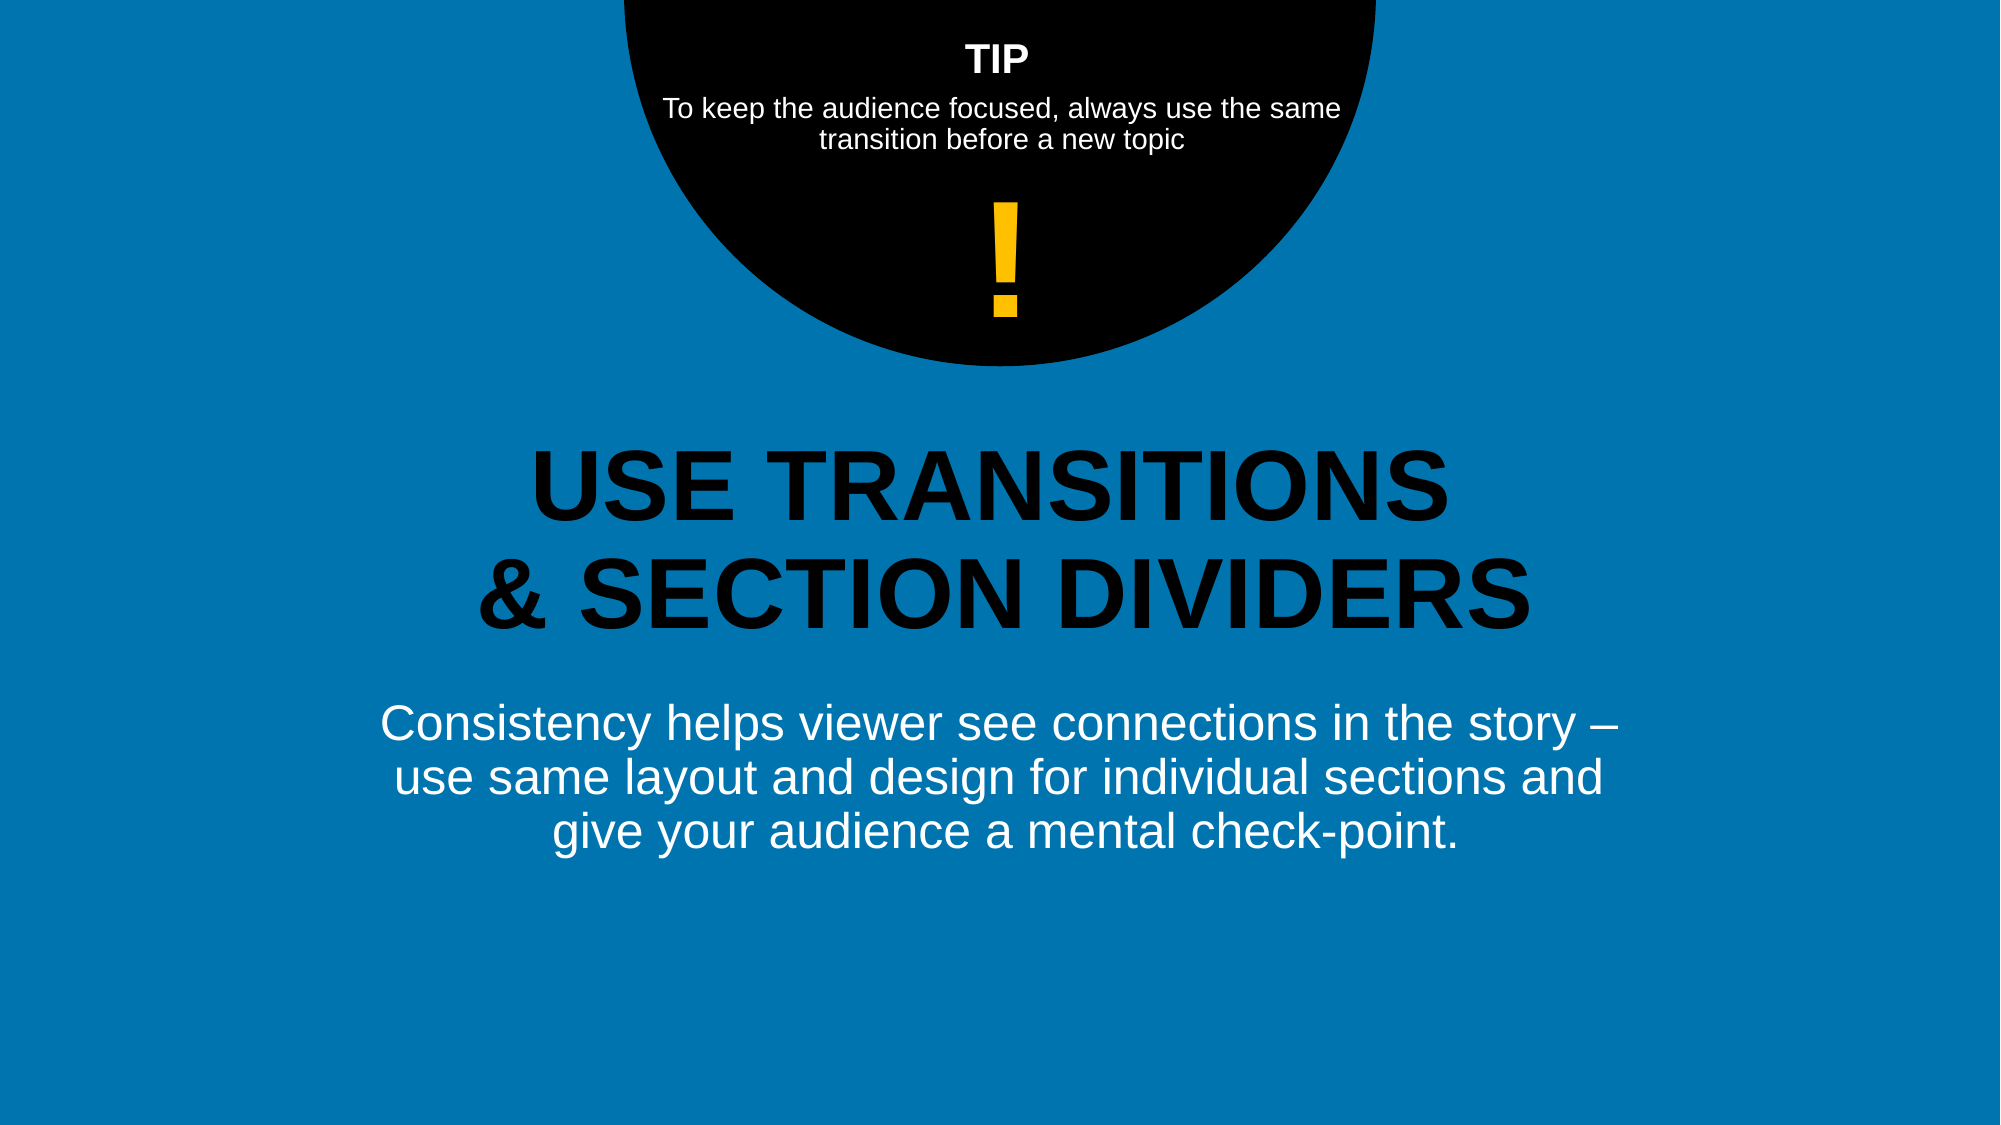

TIP
To keep the audience focused, always use the same transition before a new topic
!
# USE TRANSITIONS & SECTION DIVIDERS
Consistency helps viewer see connections in the story –
use same layout and design for individual sections and
give your audience a mental check-point.